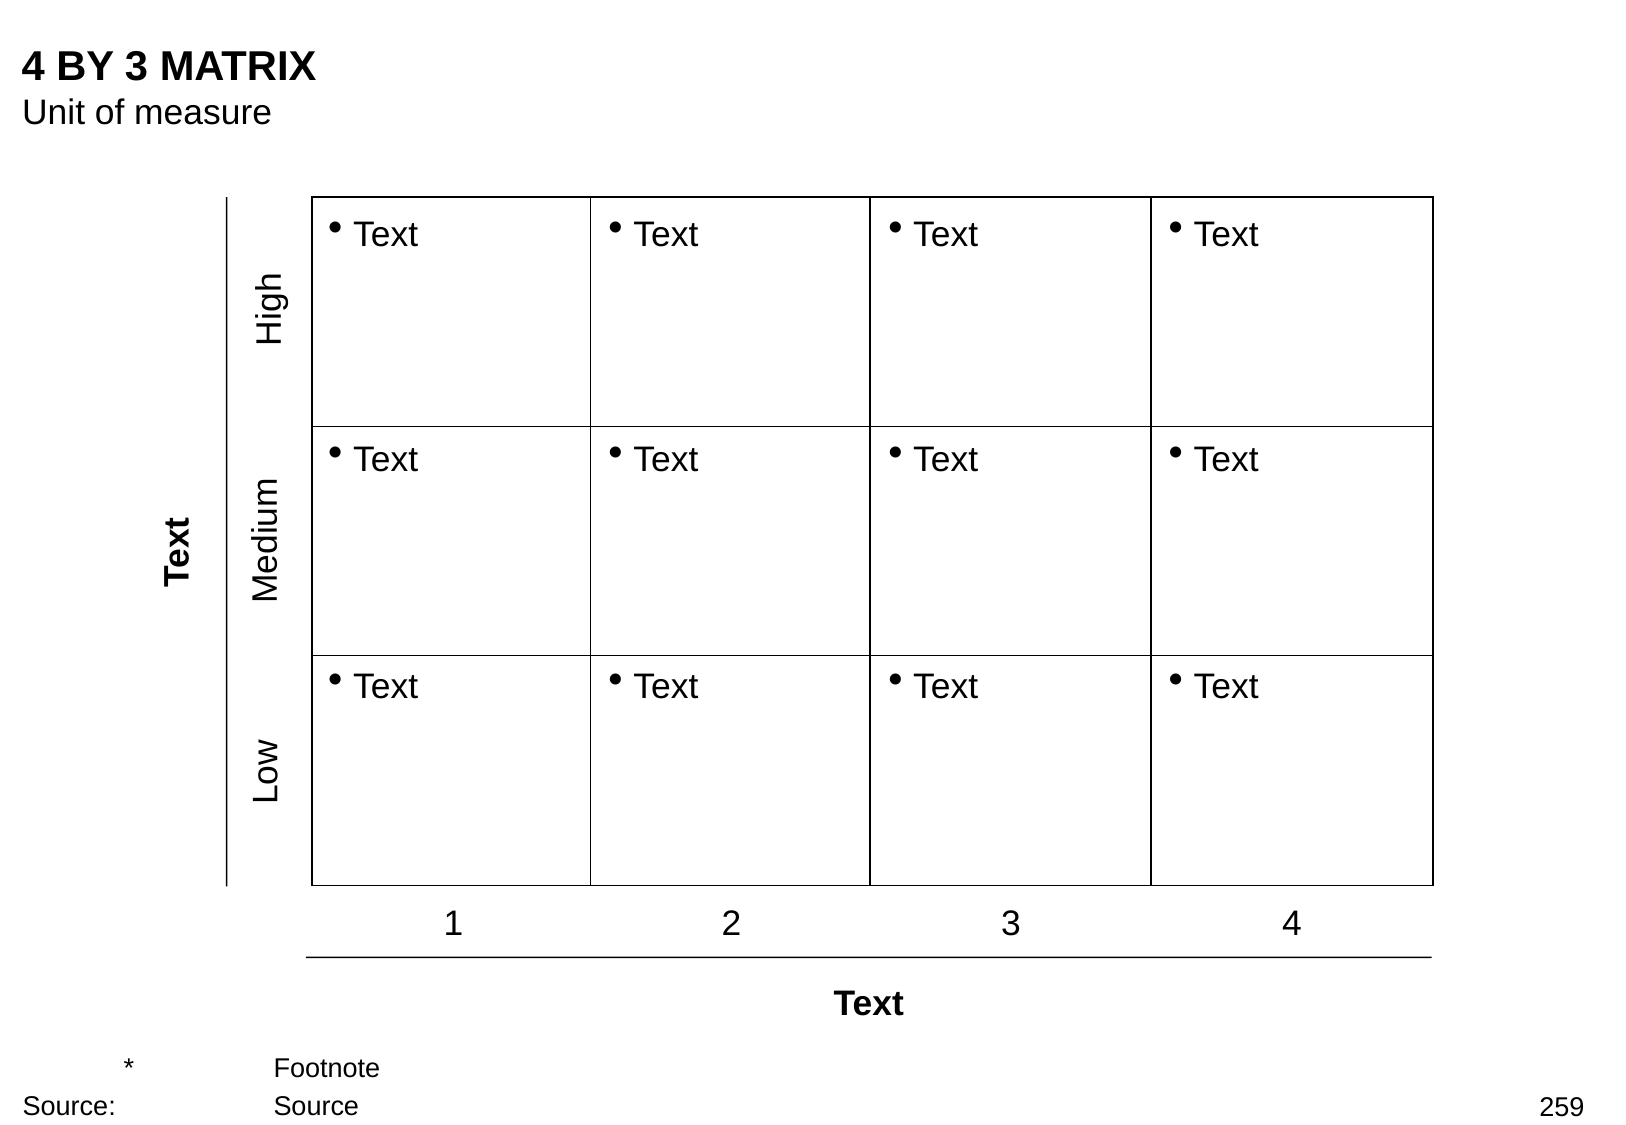

# 4 BY 3 MATRIX
Unit of measure

Text
Text
Text
Text
High

Text
Text
Text
Text
Medium
Text

Text
Text
Text
Text
Low
1
2
3
4

Text
	*	Footnote
Source:		Source
259